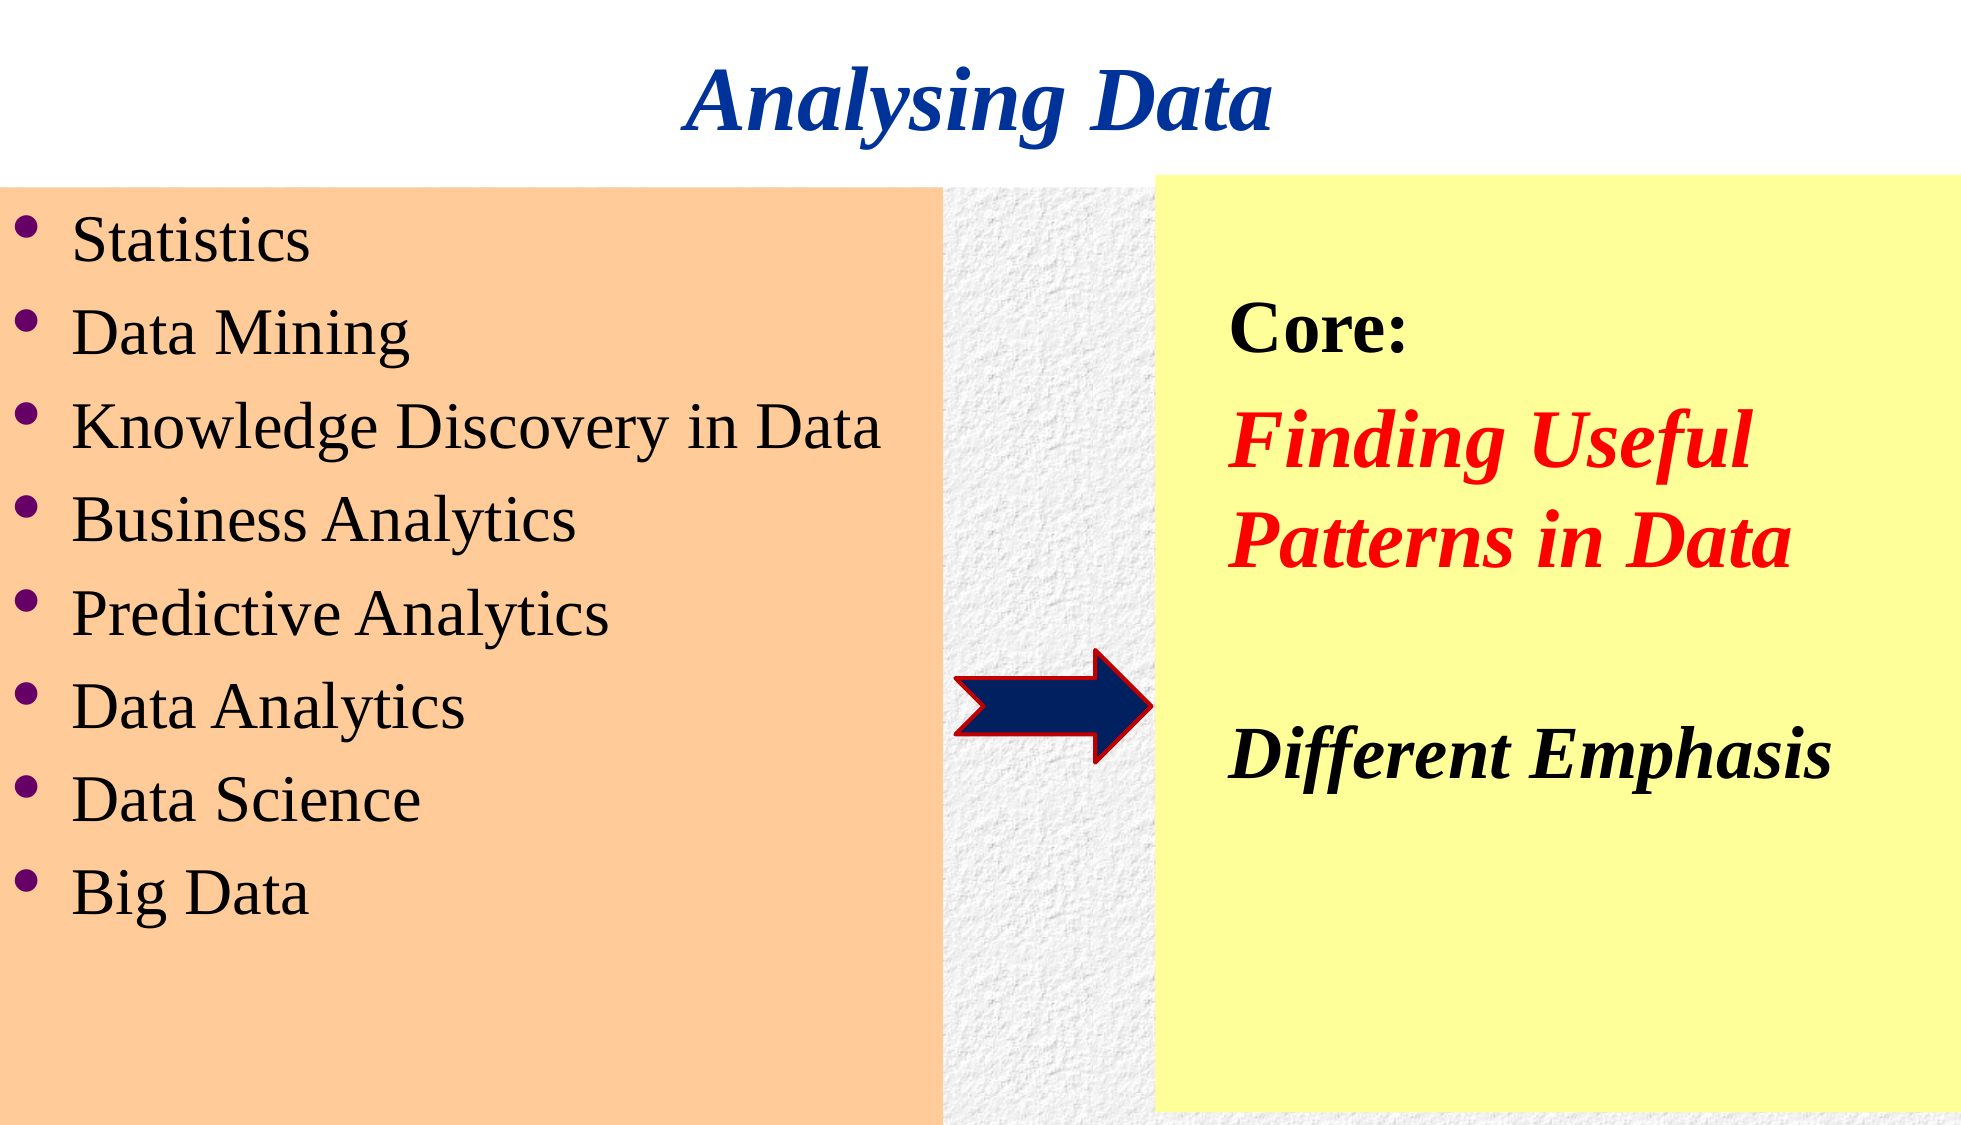

# Analysing Data

Core:
Finding Useful Patterns in Data

Different Emphasis
Statistics
Data Mining
Knowledge Discovery in Data
Business Analytics
Predictive Analytics
Data Analytics
Data Science
Big Data